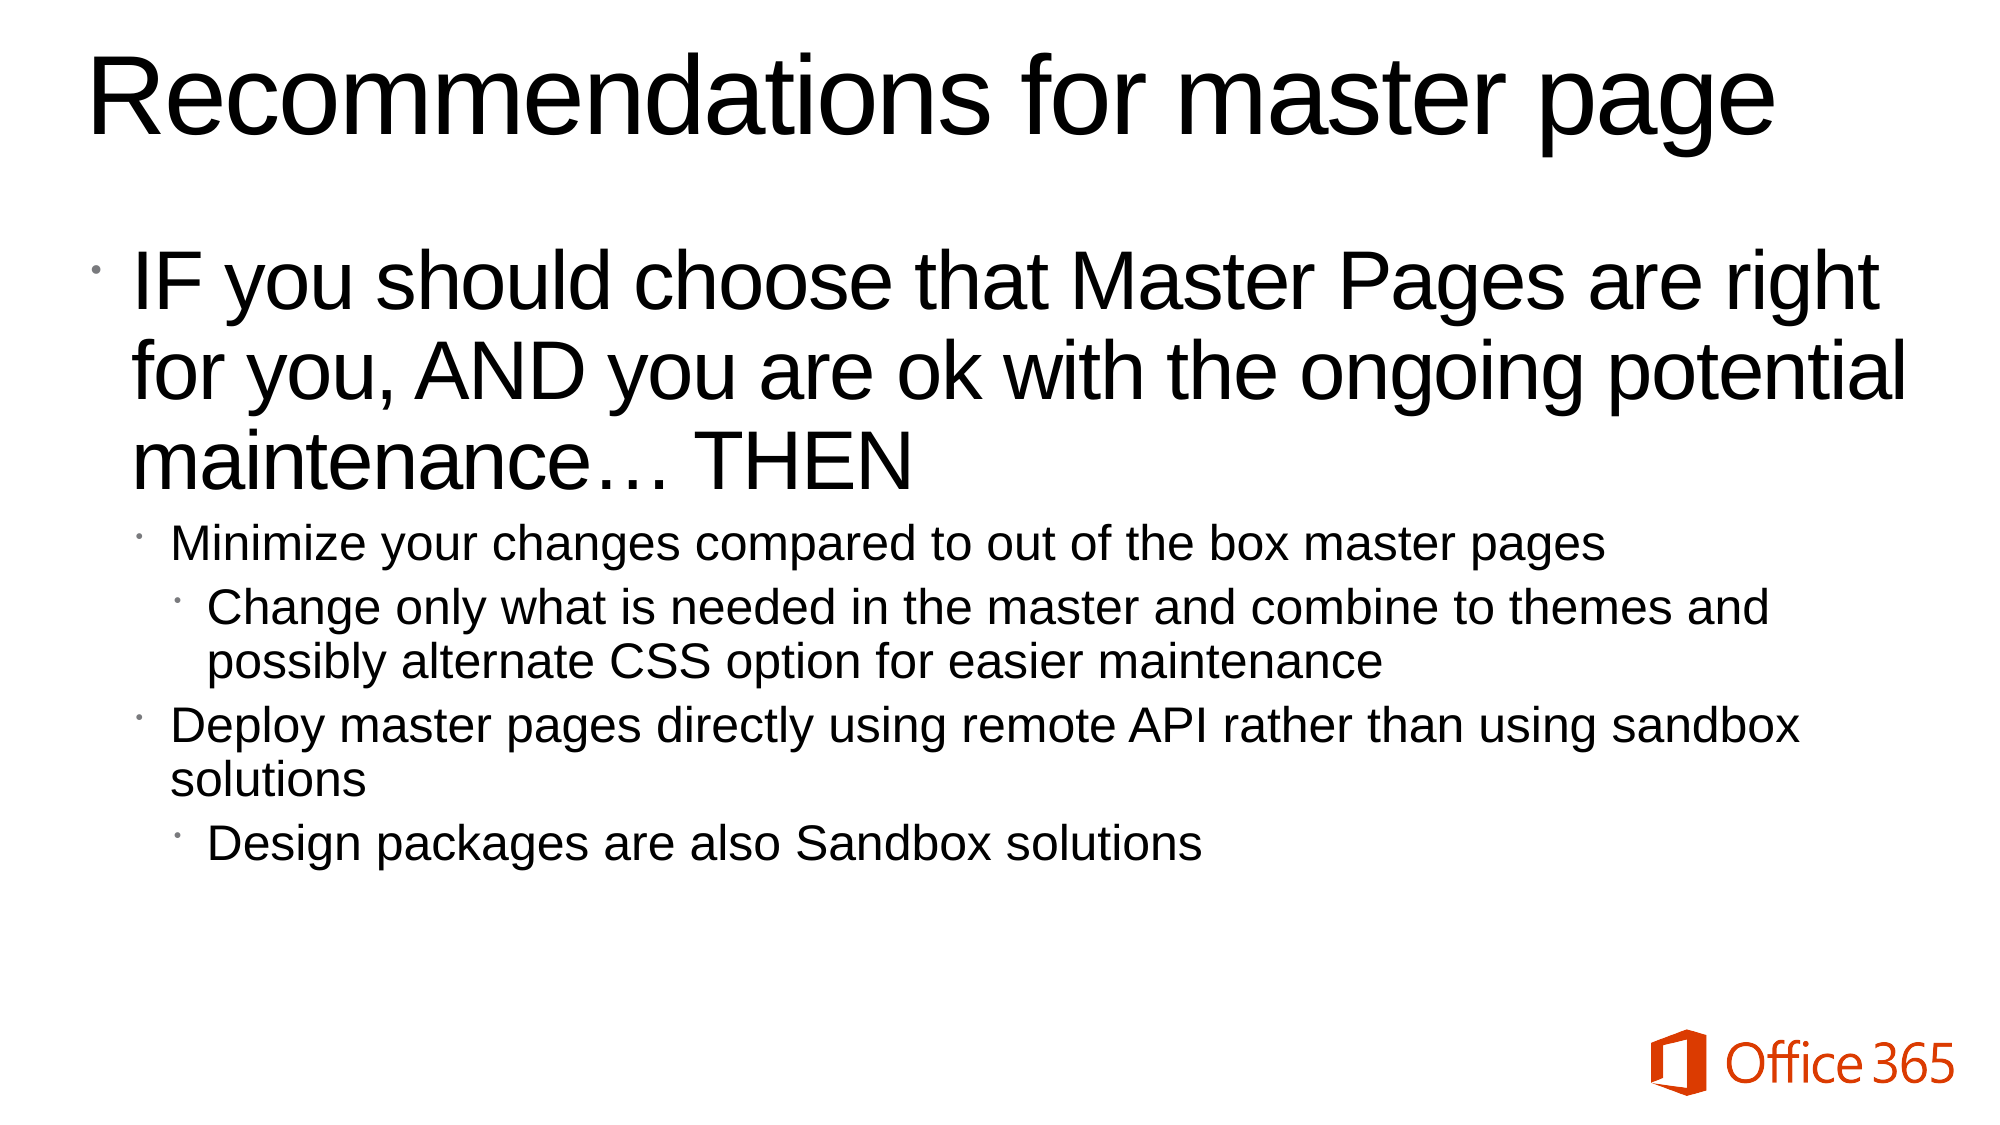

# Recommendations for master page
IF you should choose that Master Pages are right for you, AND you are ok with the ongoing potential maintenance… THEN
Minimize your changes compared to out of the box master pages
Change only what is needed in the master and combine to themes and possibly alternate CSS option for easier maintenance
Deploy master pages directly using remote API rather than using sandbox solutions
Design packages are also Sandbox solutions